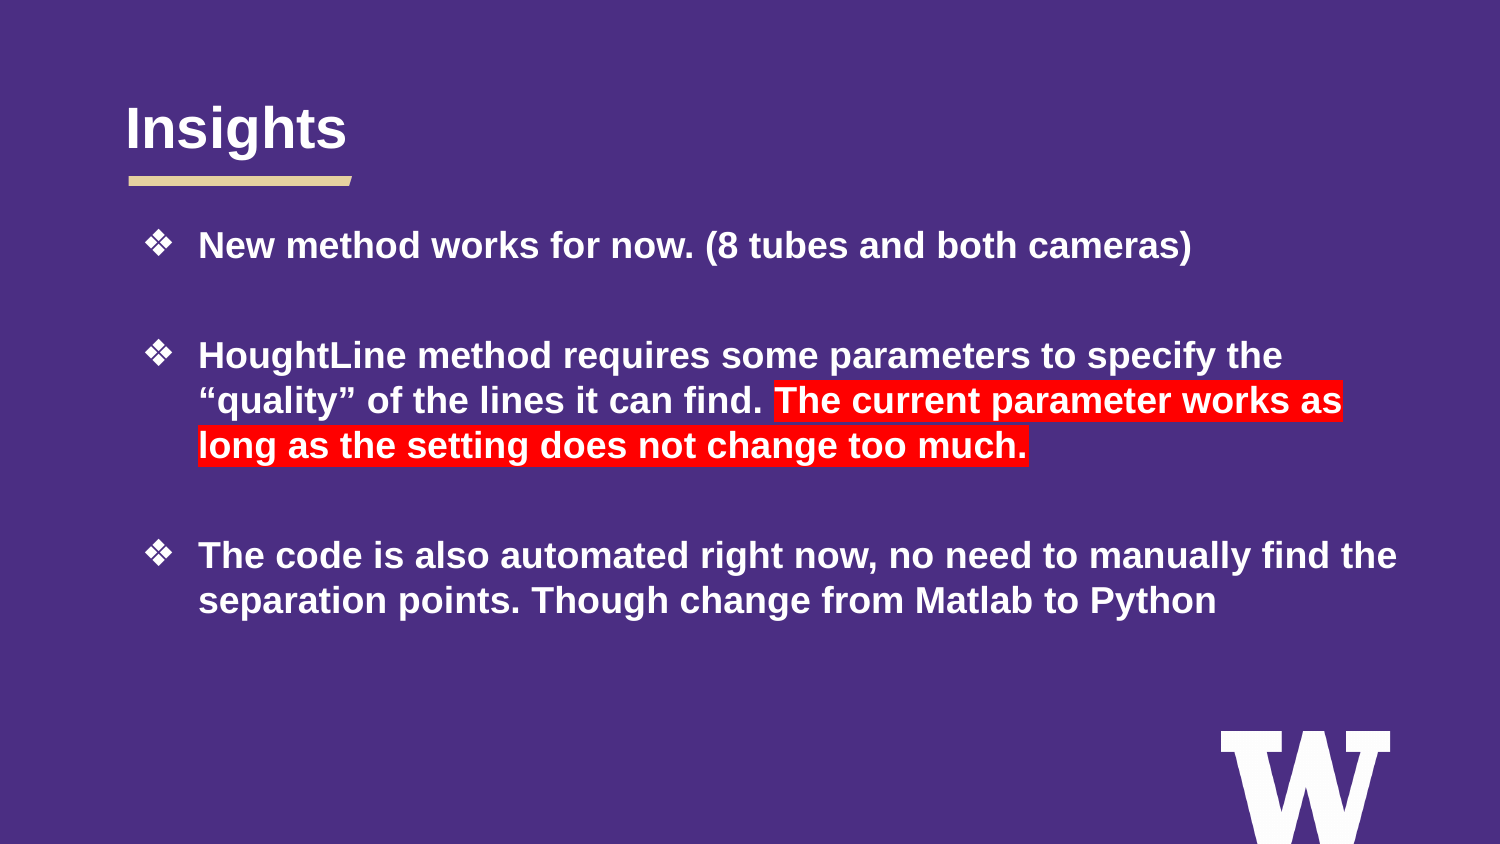

# Insights
New method works for now. (8 tubes and both cameras)

HoughtLine method requires some parameters to specify the “quality” of the lines it can find. The current parameter works as long as the setting does not change too much.

The code is also automated right now, no need to manually find the separation points. Though change from Matlab to Python